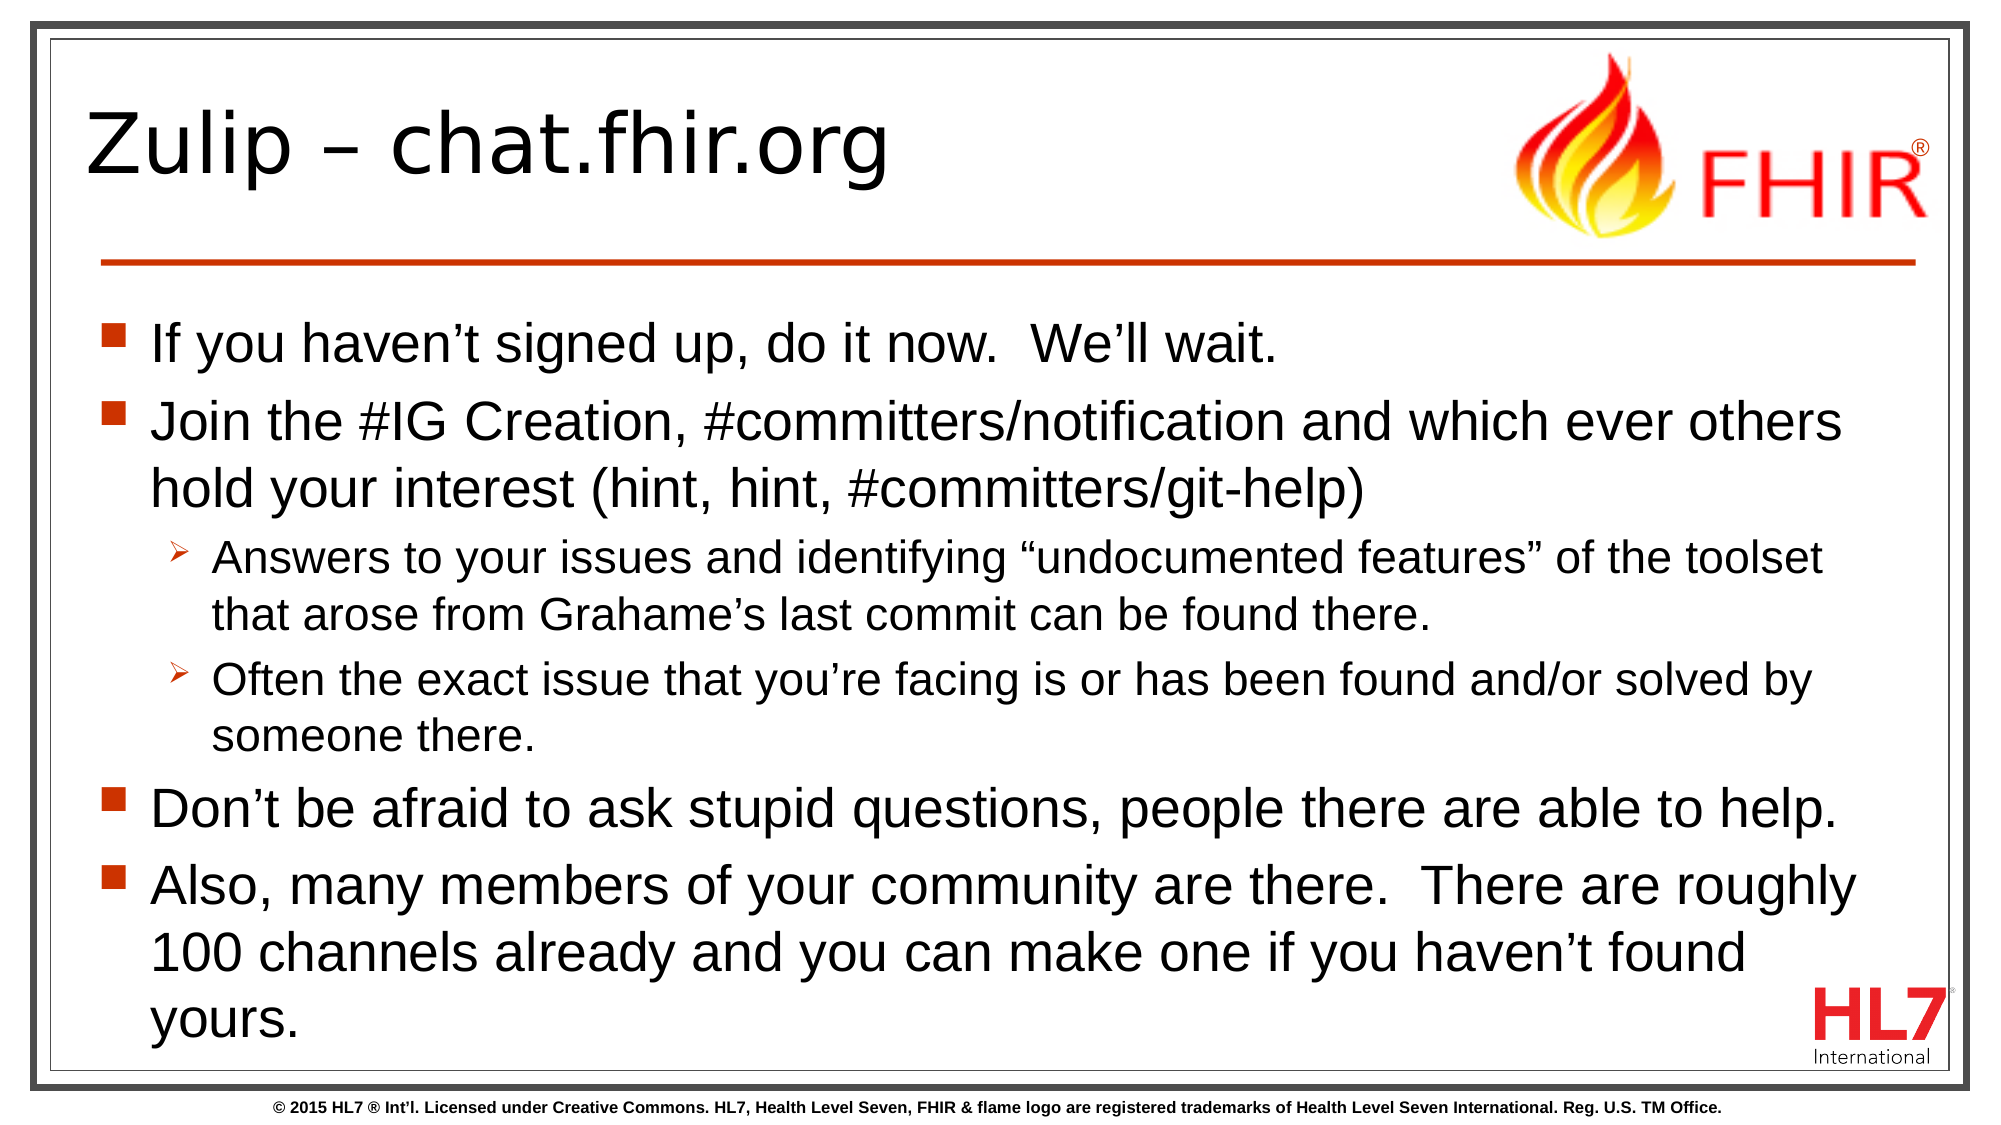

# Zulip – chat.fhir.org
If you haven’t signed up, do it now.  We’ll wait.
Join the #IG Creation, #committers/notification and which ever others hold your interest (hint, hint, #committers/git-help)
Answers to your issues and identifying “undocumented features” of the toolset that arose from Grahame’s last commit can be found there.
Often the exact issue that you’re facing is or has been found and/or solved by someone there.
Don’t be afraid to ask stupid questions, people there are able to help.
Also, many members of your community are there.  There are roughly 100 channels already and you can make one if you haven’t found yours.